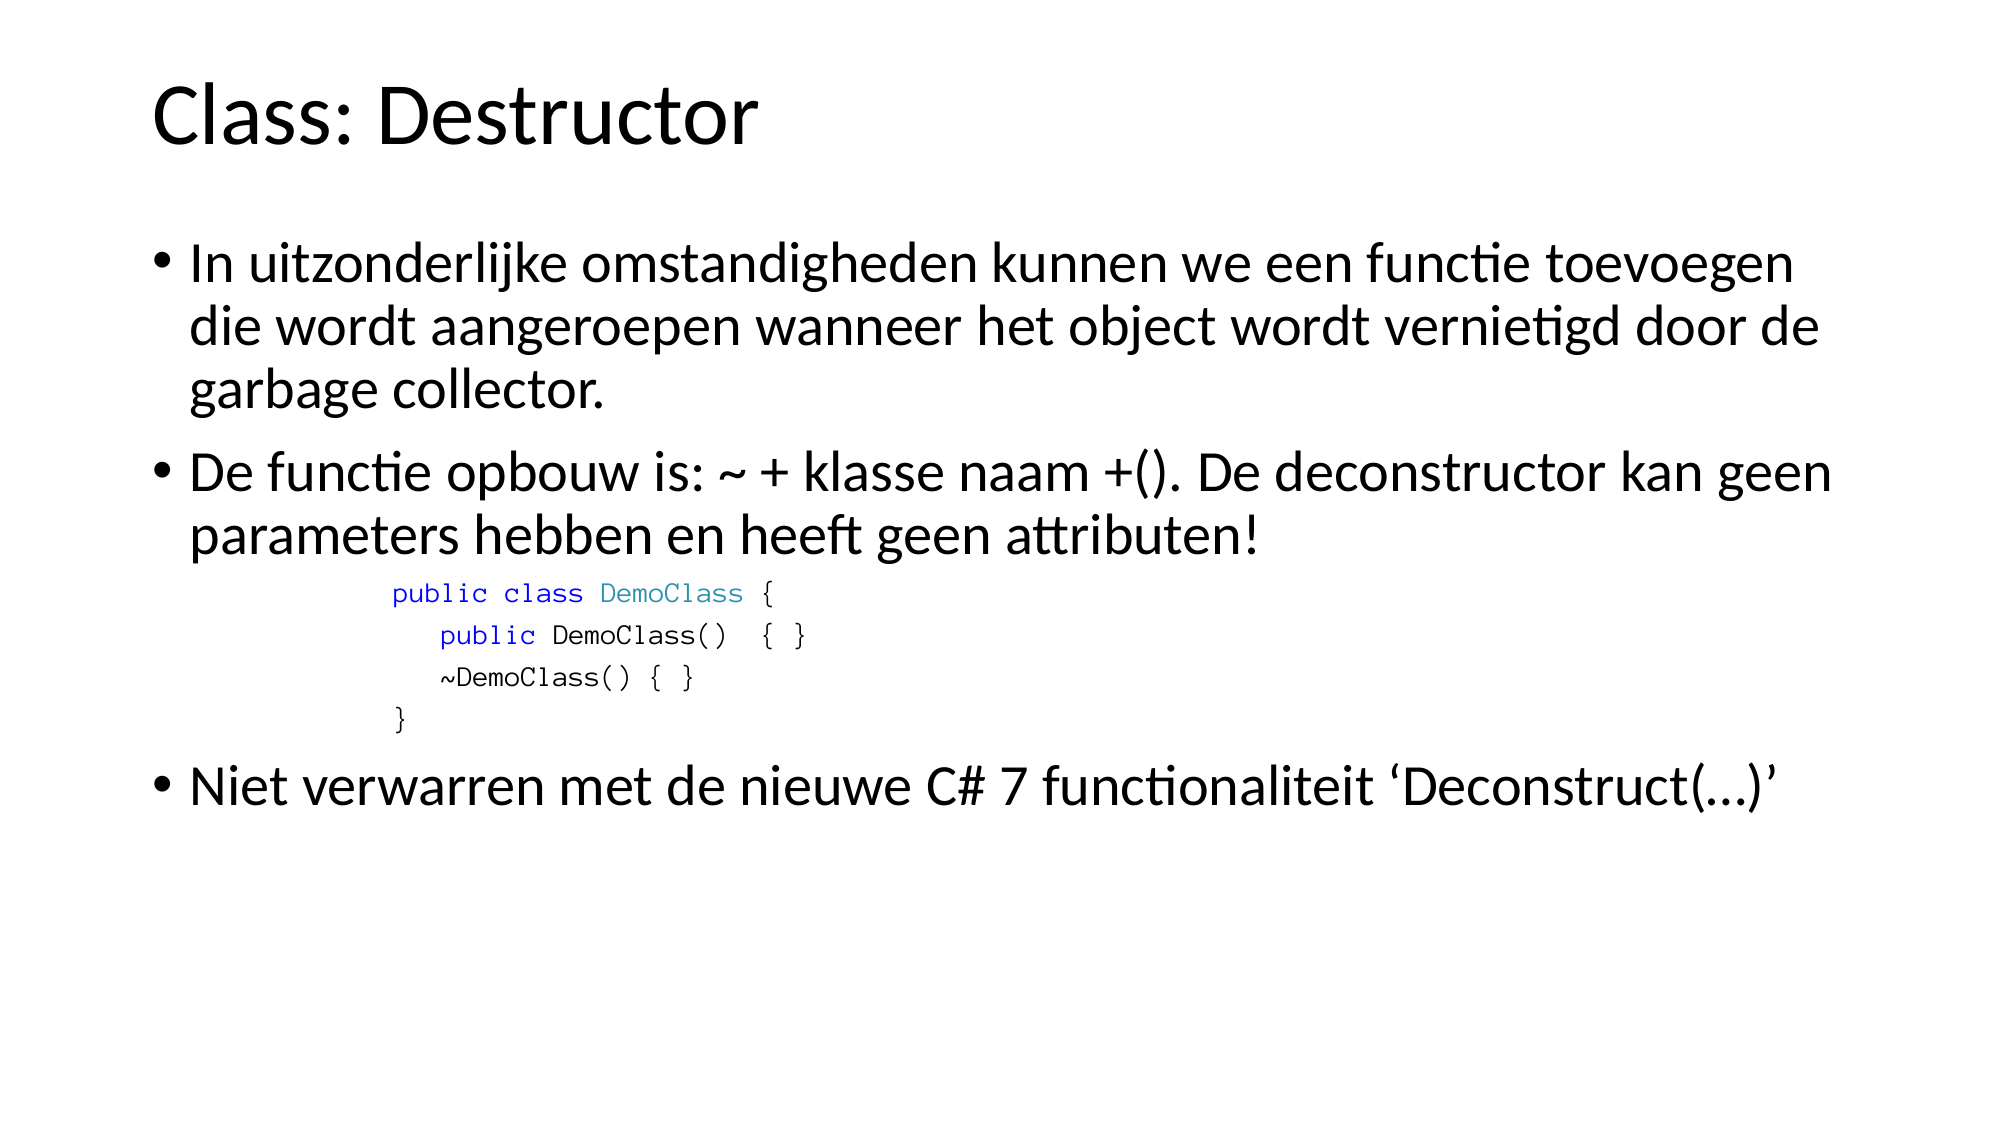

# Class: Destructor
In uitzonderlijke omstandigheden kunnen we een functie toevoegen die wordt aangeroepen wanneer het object wordt vernietigd door de garbage collector.
De functie opbouw is: ~ + klasse naam +(). De deconstructor kan geen parameters hebben en heeft geen attributen!
 public class DemoClass {
    public DemoClass()  { }
    ~DemoClass() { }
 }
Niet verwarren met de nieuwe C# 7 functionaliteit ‘Deconstruct(…)’